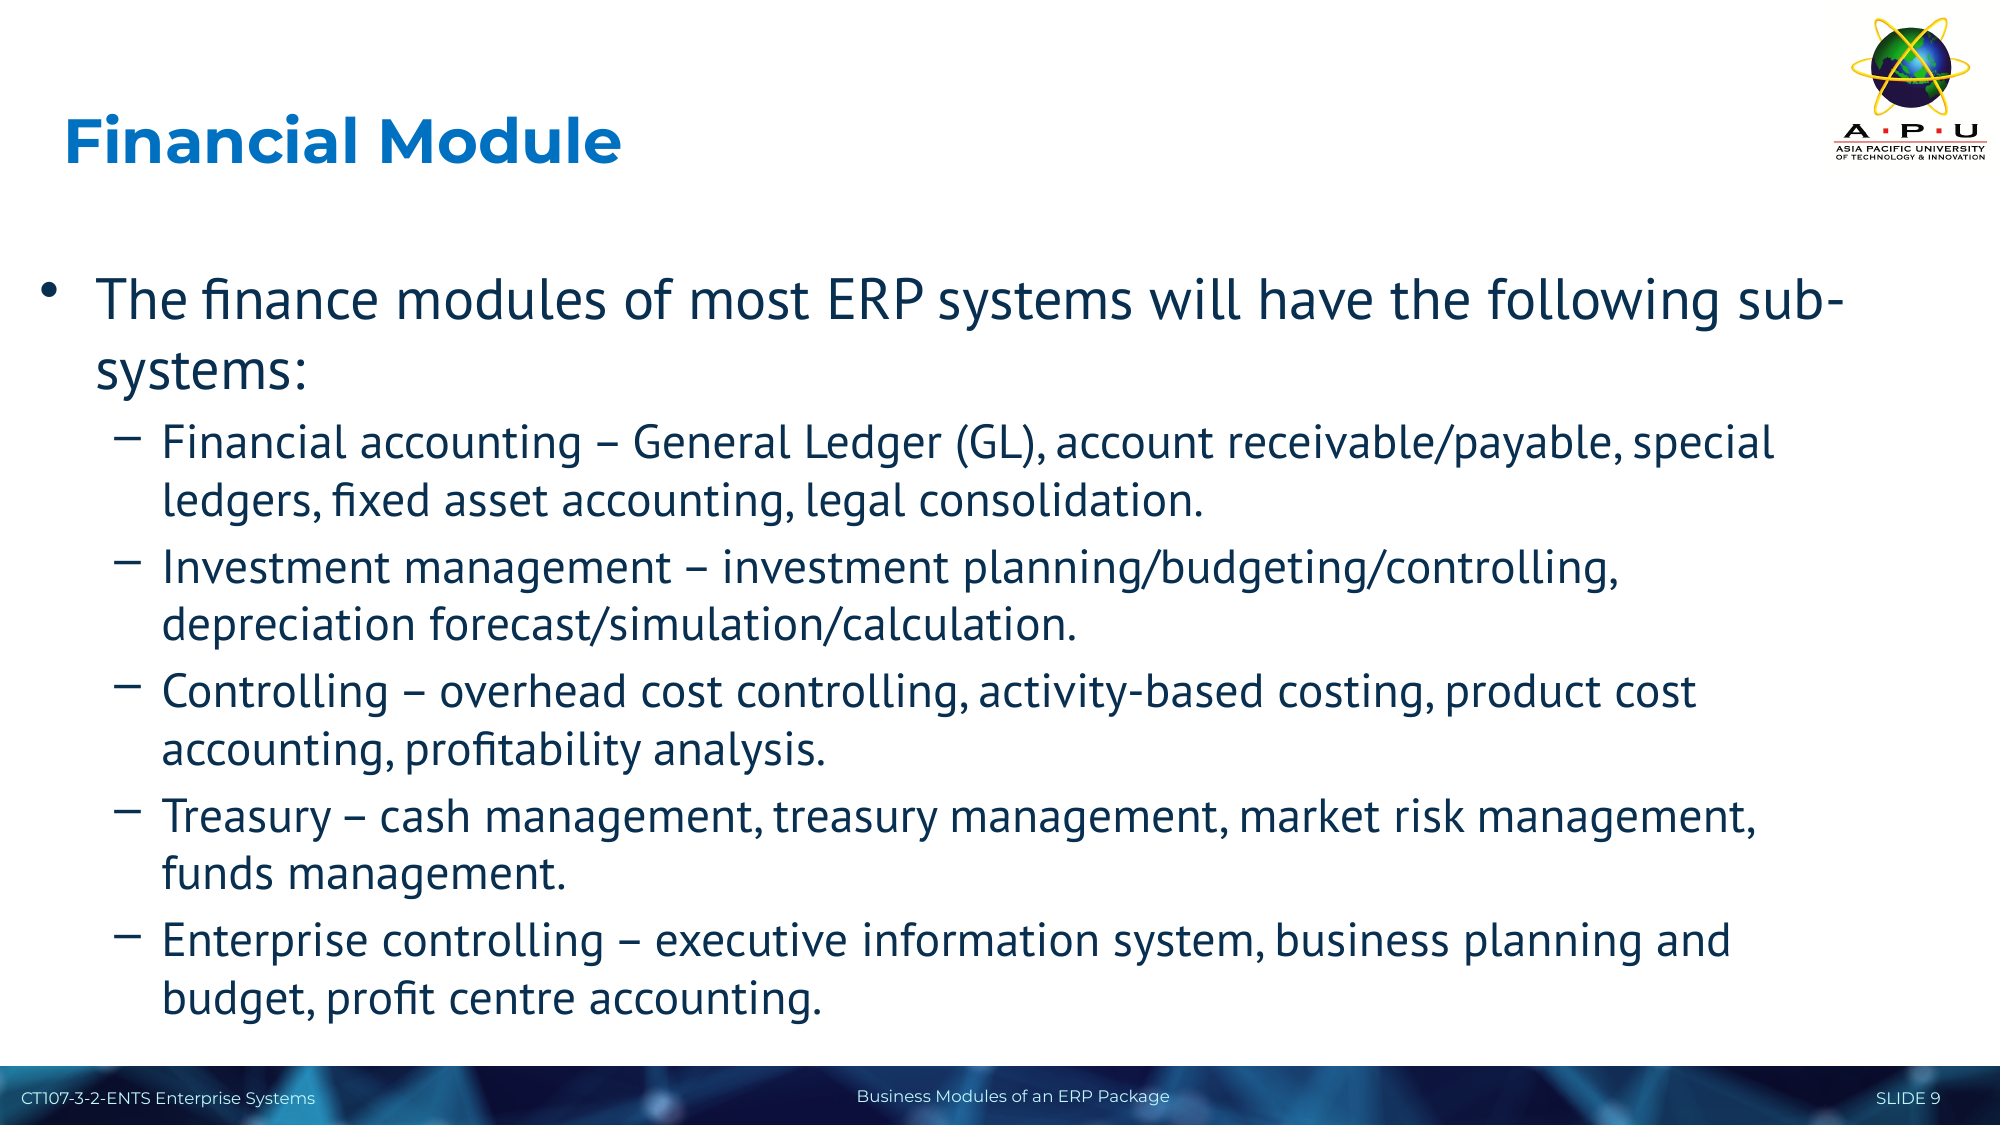

# Financial Module
The finance modules of most ERP systems will have the following sub-systems:
Financial accounting – General Ledger (GL), account receivable/payable, special ledgers, fixed asset accounting, legal consolidation.
Investment management – investment planning/budgeting/controlling, depreciation forecast/simulation/calculation.
Controlling – overhead cost controlling, activity-based costing, product cost accounting, profitability analysis.
Treasury – cash management, treasury management, market risk management, funds management.
Enterprise controlling – executive information system, business planning and budget, profit centre accounting.